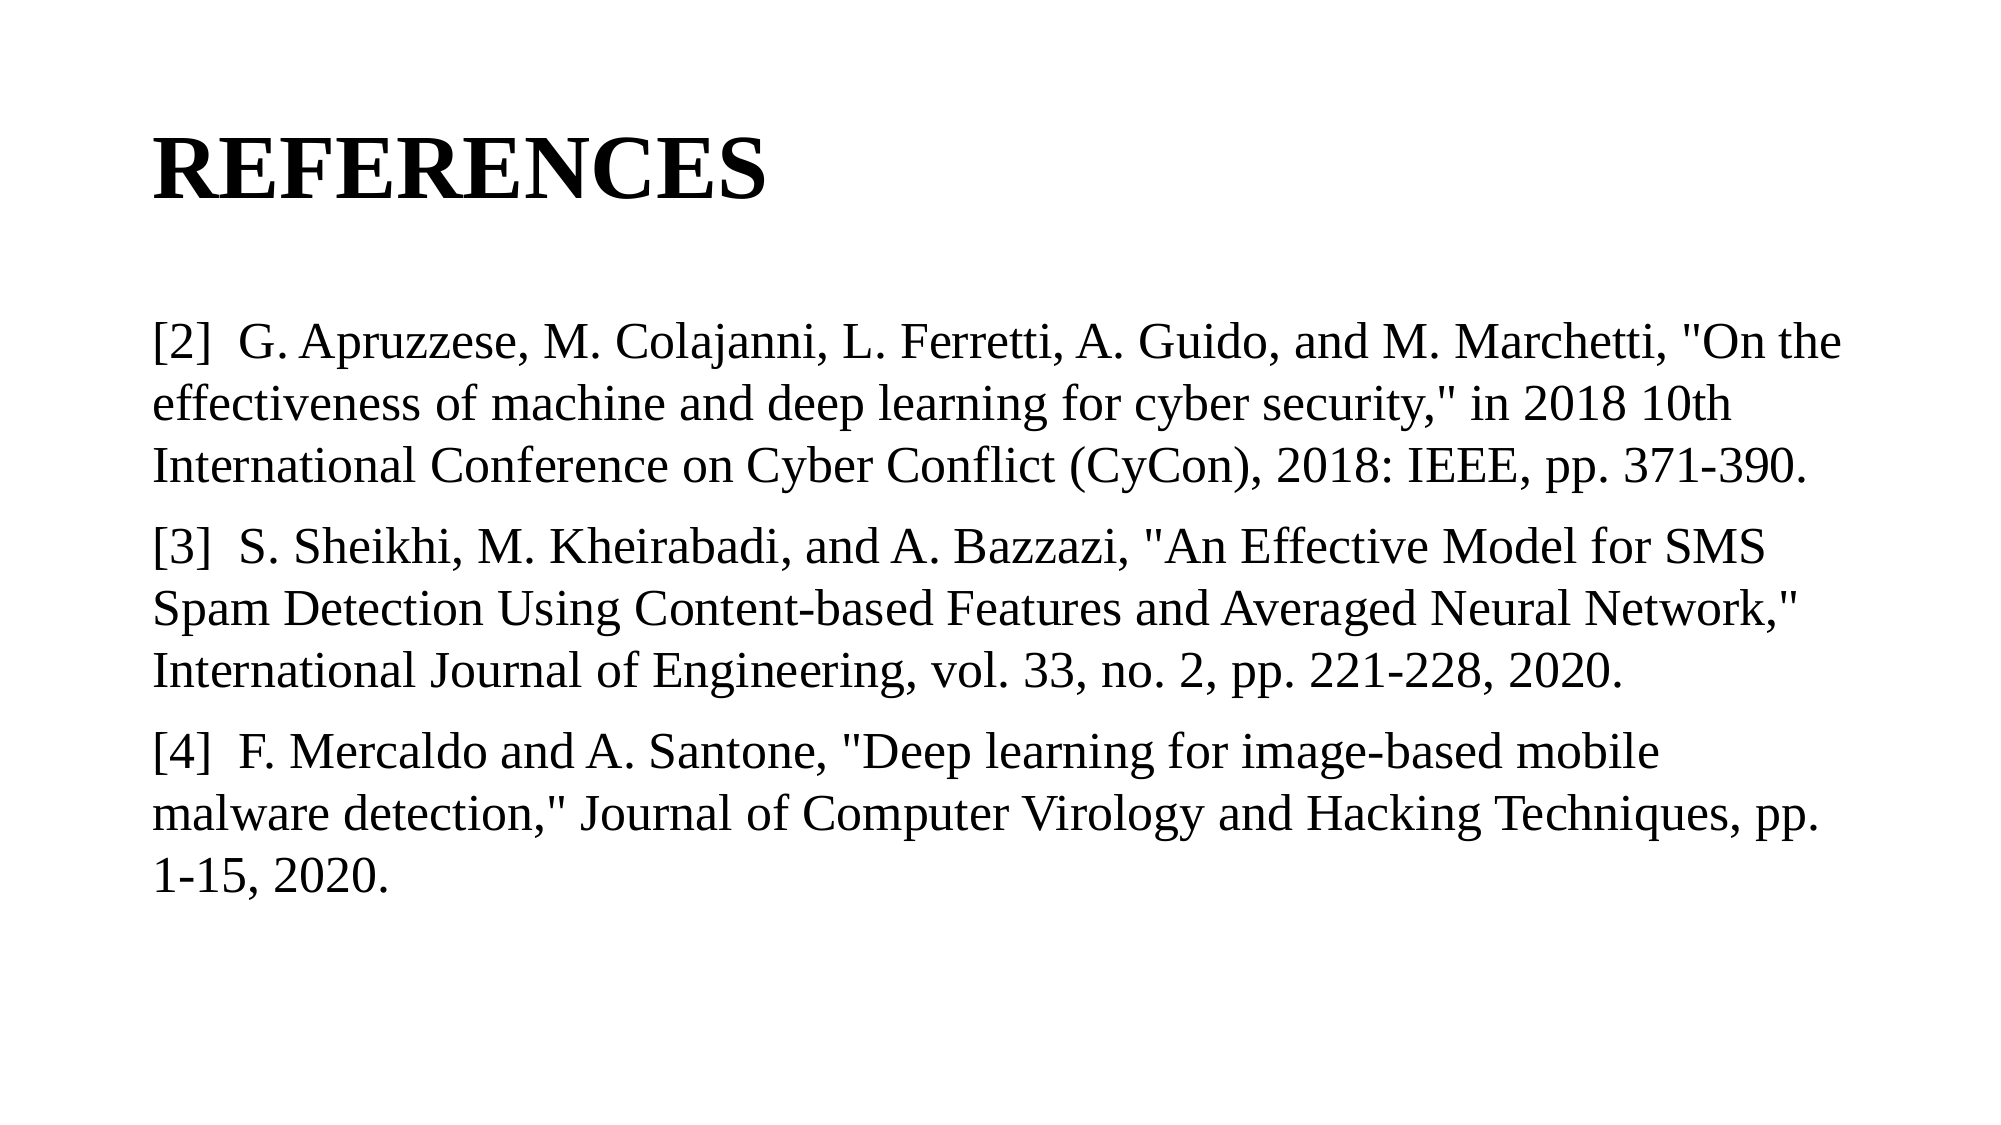

# REFERENCES
[2]  G. Apruzzese, M. Colajanni, L. Ferretti, A. Guido, and M. Marchetti, "On the effectiveness of machine and deep learning for cyber security," in 2018 10th International Conference on Cyber Conflict (CyCon), 2018: IEEE, pp. 371-390.
[3]  S. Sheikhi, M. Kheirabadi, and A. Bazzazi, "An Effective Model for SMS Spam Detection Using Content-based Features and Averaged Neural Network," International Journal of Engineering, vol. 33, no. 2, pp. 221-228, 2020.
[4]  F. Mercaldo and A. Santone, "Deep learning for image-based mobile malware detection," Journal of Computer Virology and Hacking Techniques, pp. 1-15, 2020.